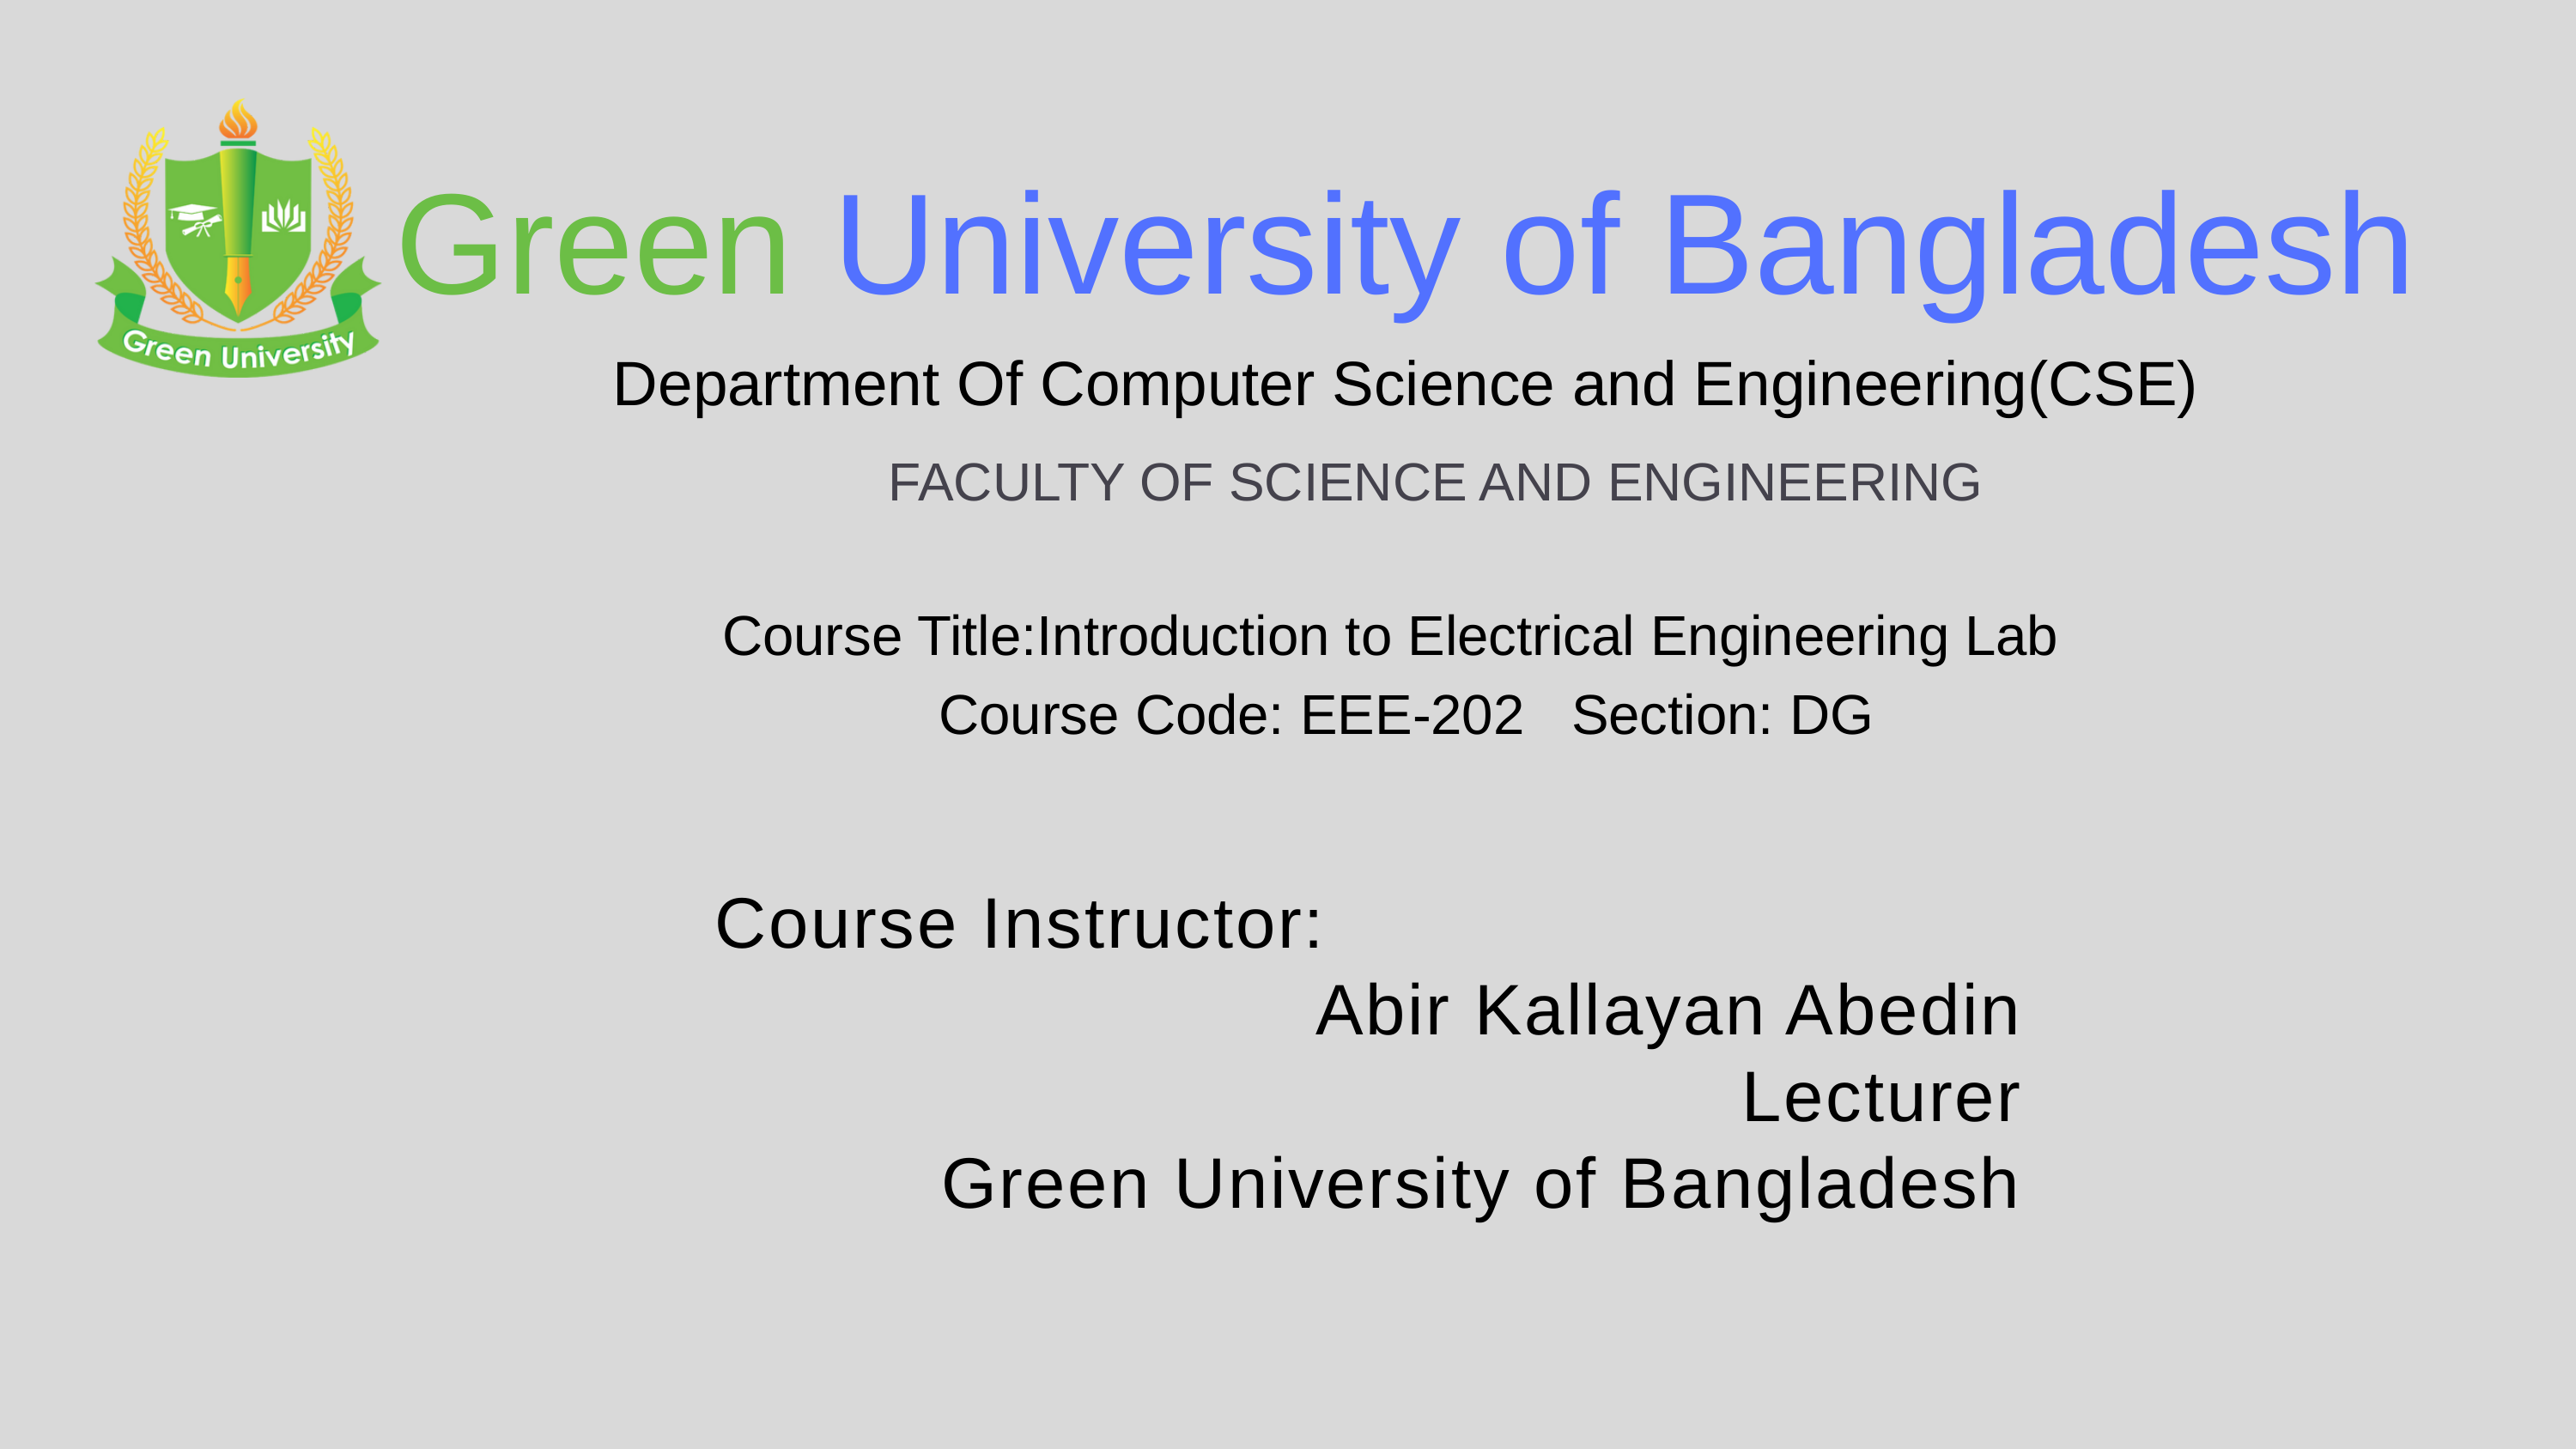

Green University of Bangladesh
Department Of Computer Science and Engineering(CSE)
FACULTY OF SCIENCE AND ENGINEERING
Course Title:Introduction to Electrical Engineering Lab
Course Code: EEE-202   Section: DG

 Course Instructor:
Abir Kallayan Abedin
Lecturer
Green University of Bangladesh